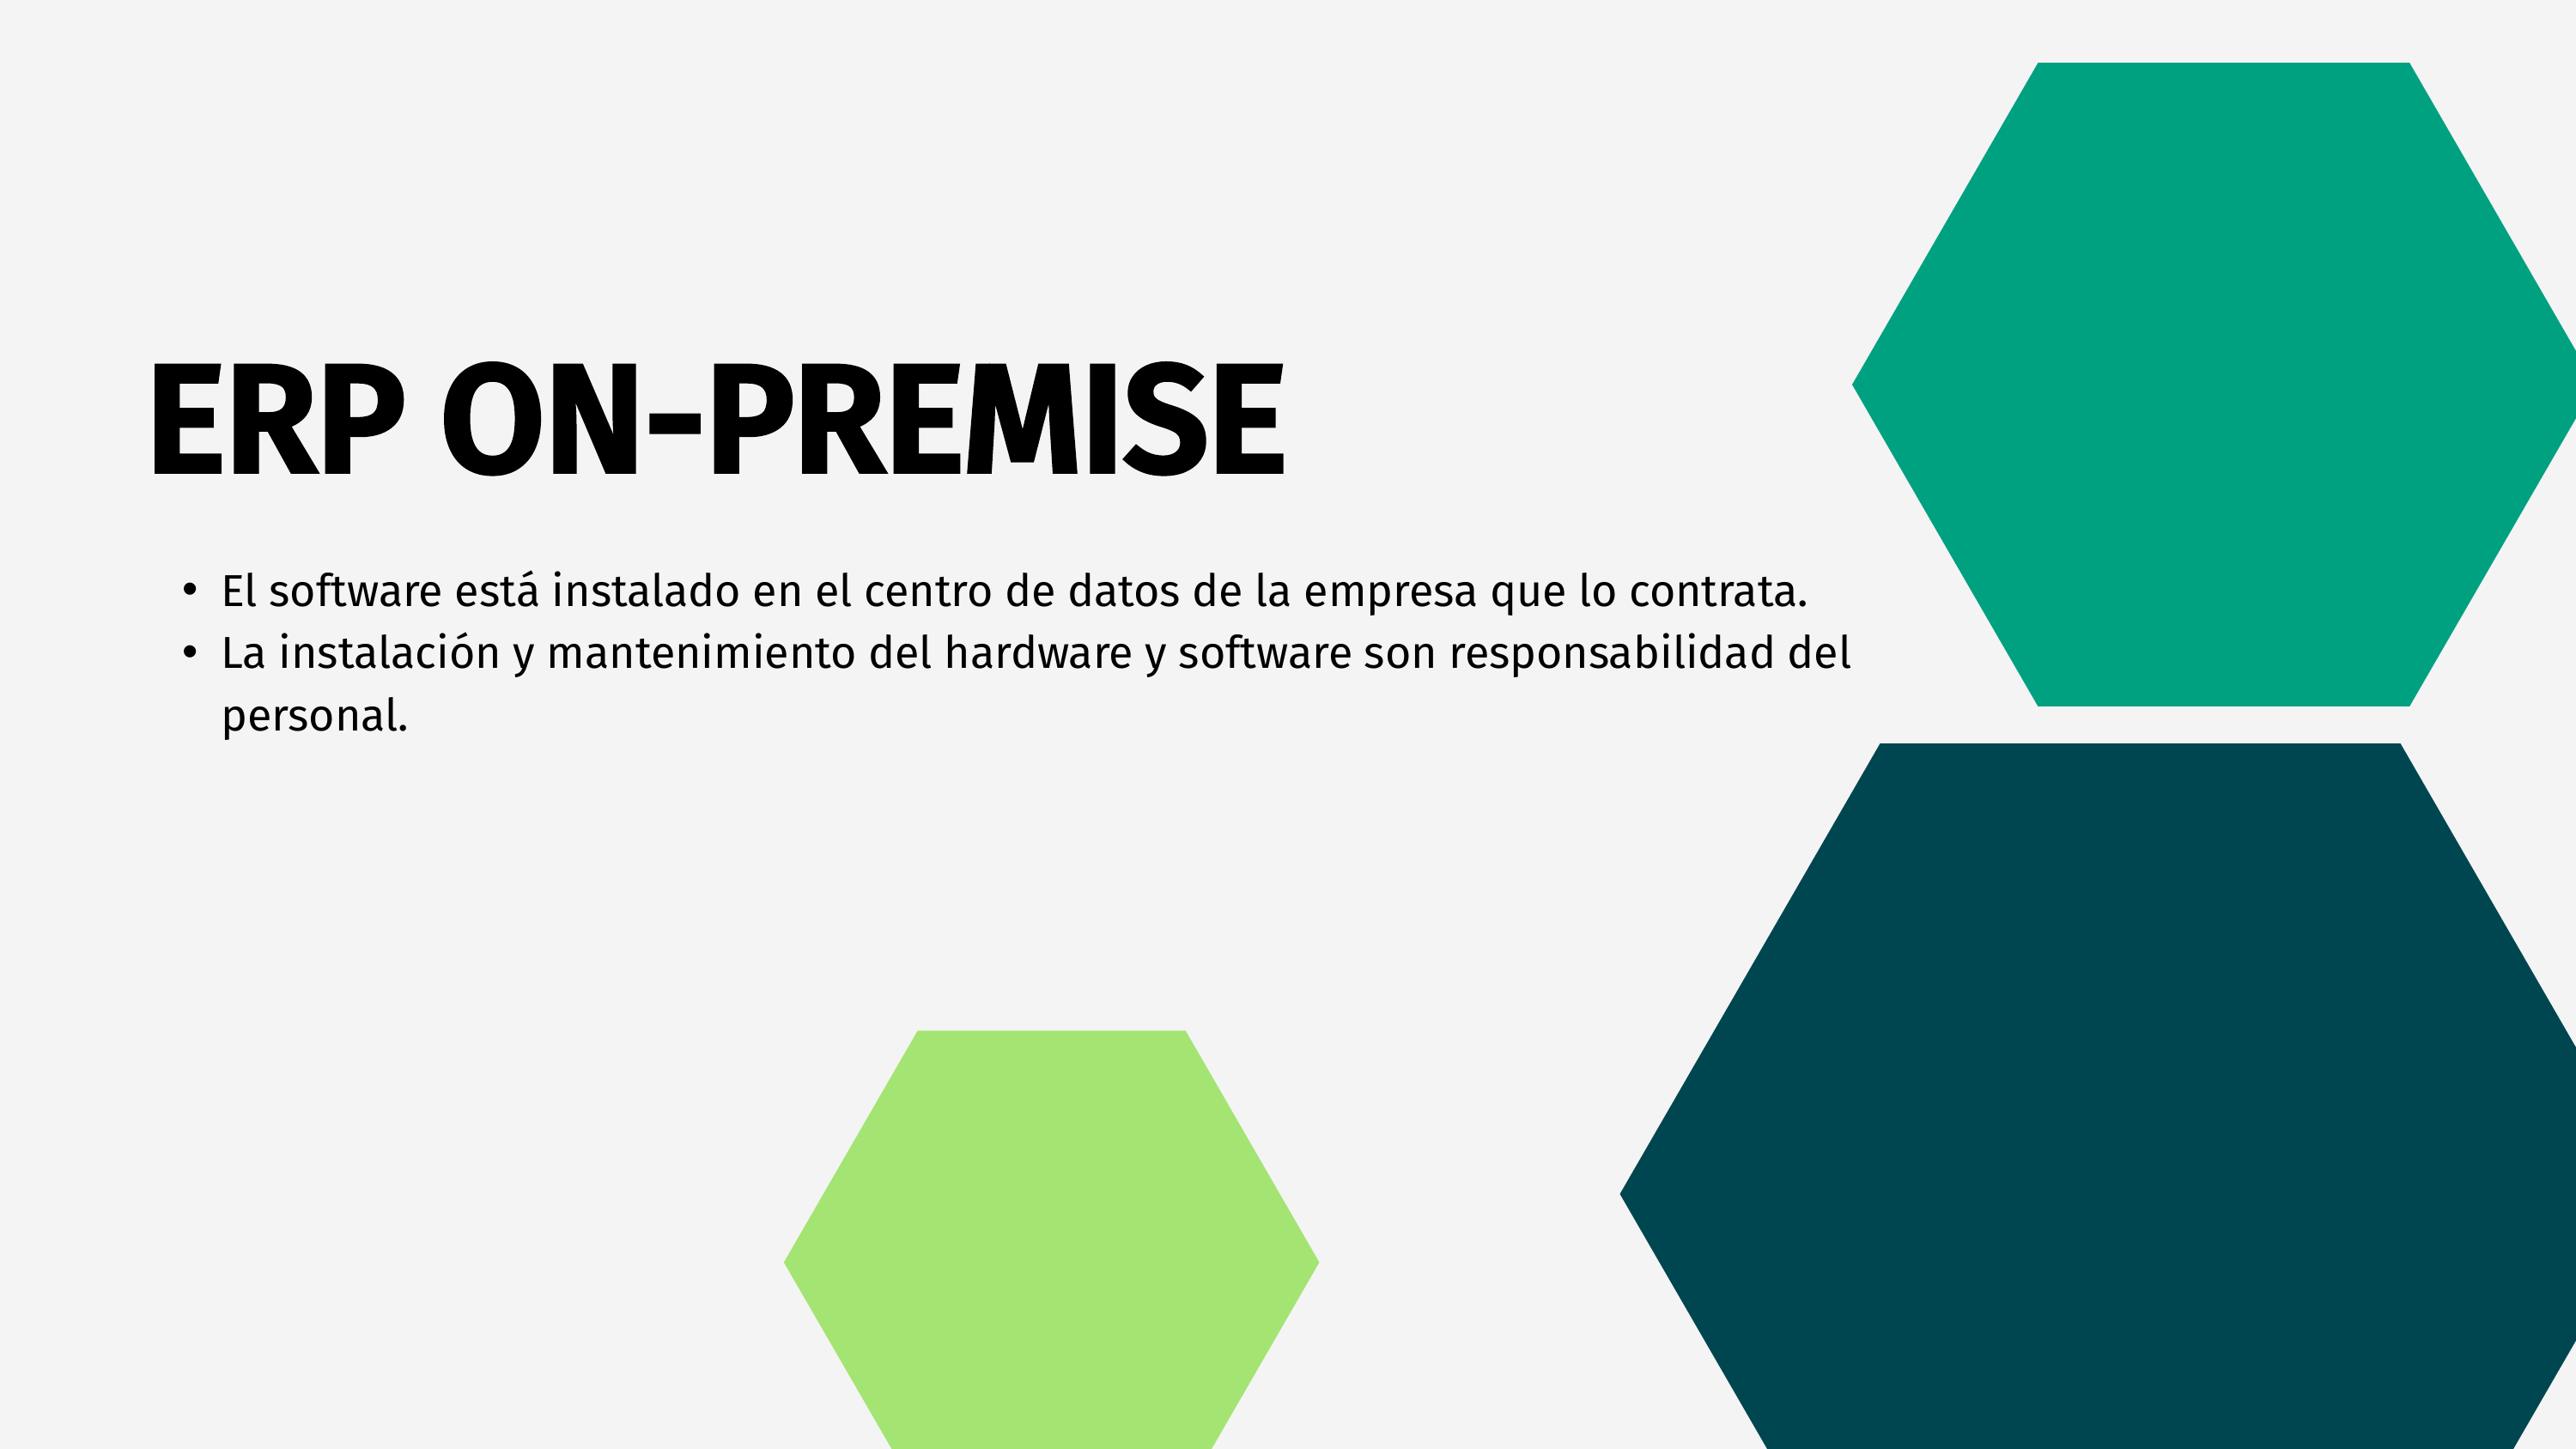

ERP ON-PREMISE
El software está instalado en el centro de datos de la empresa que lo contrata.
La instalación y mantenimiento del hardware y software son responsabilidad del personal.